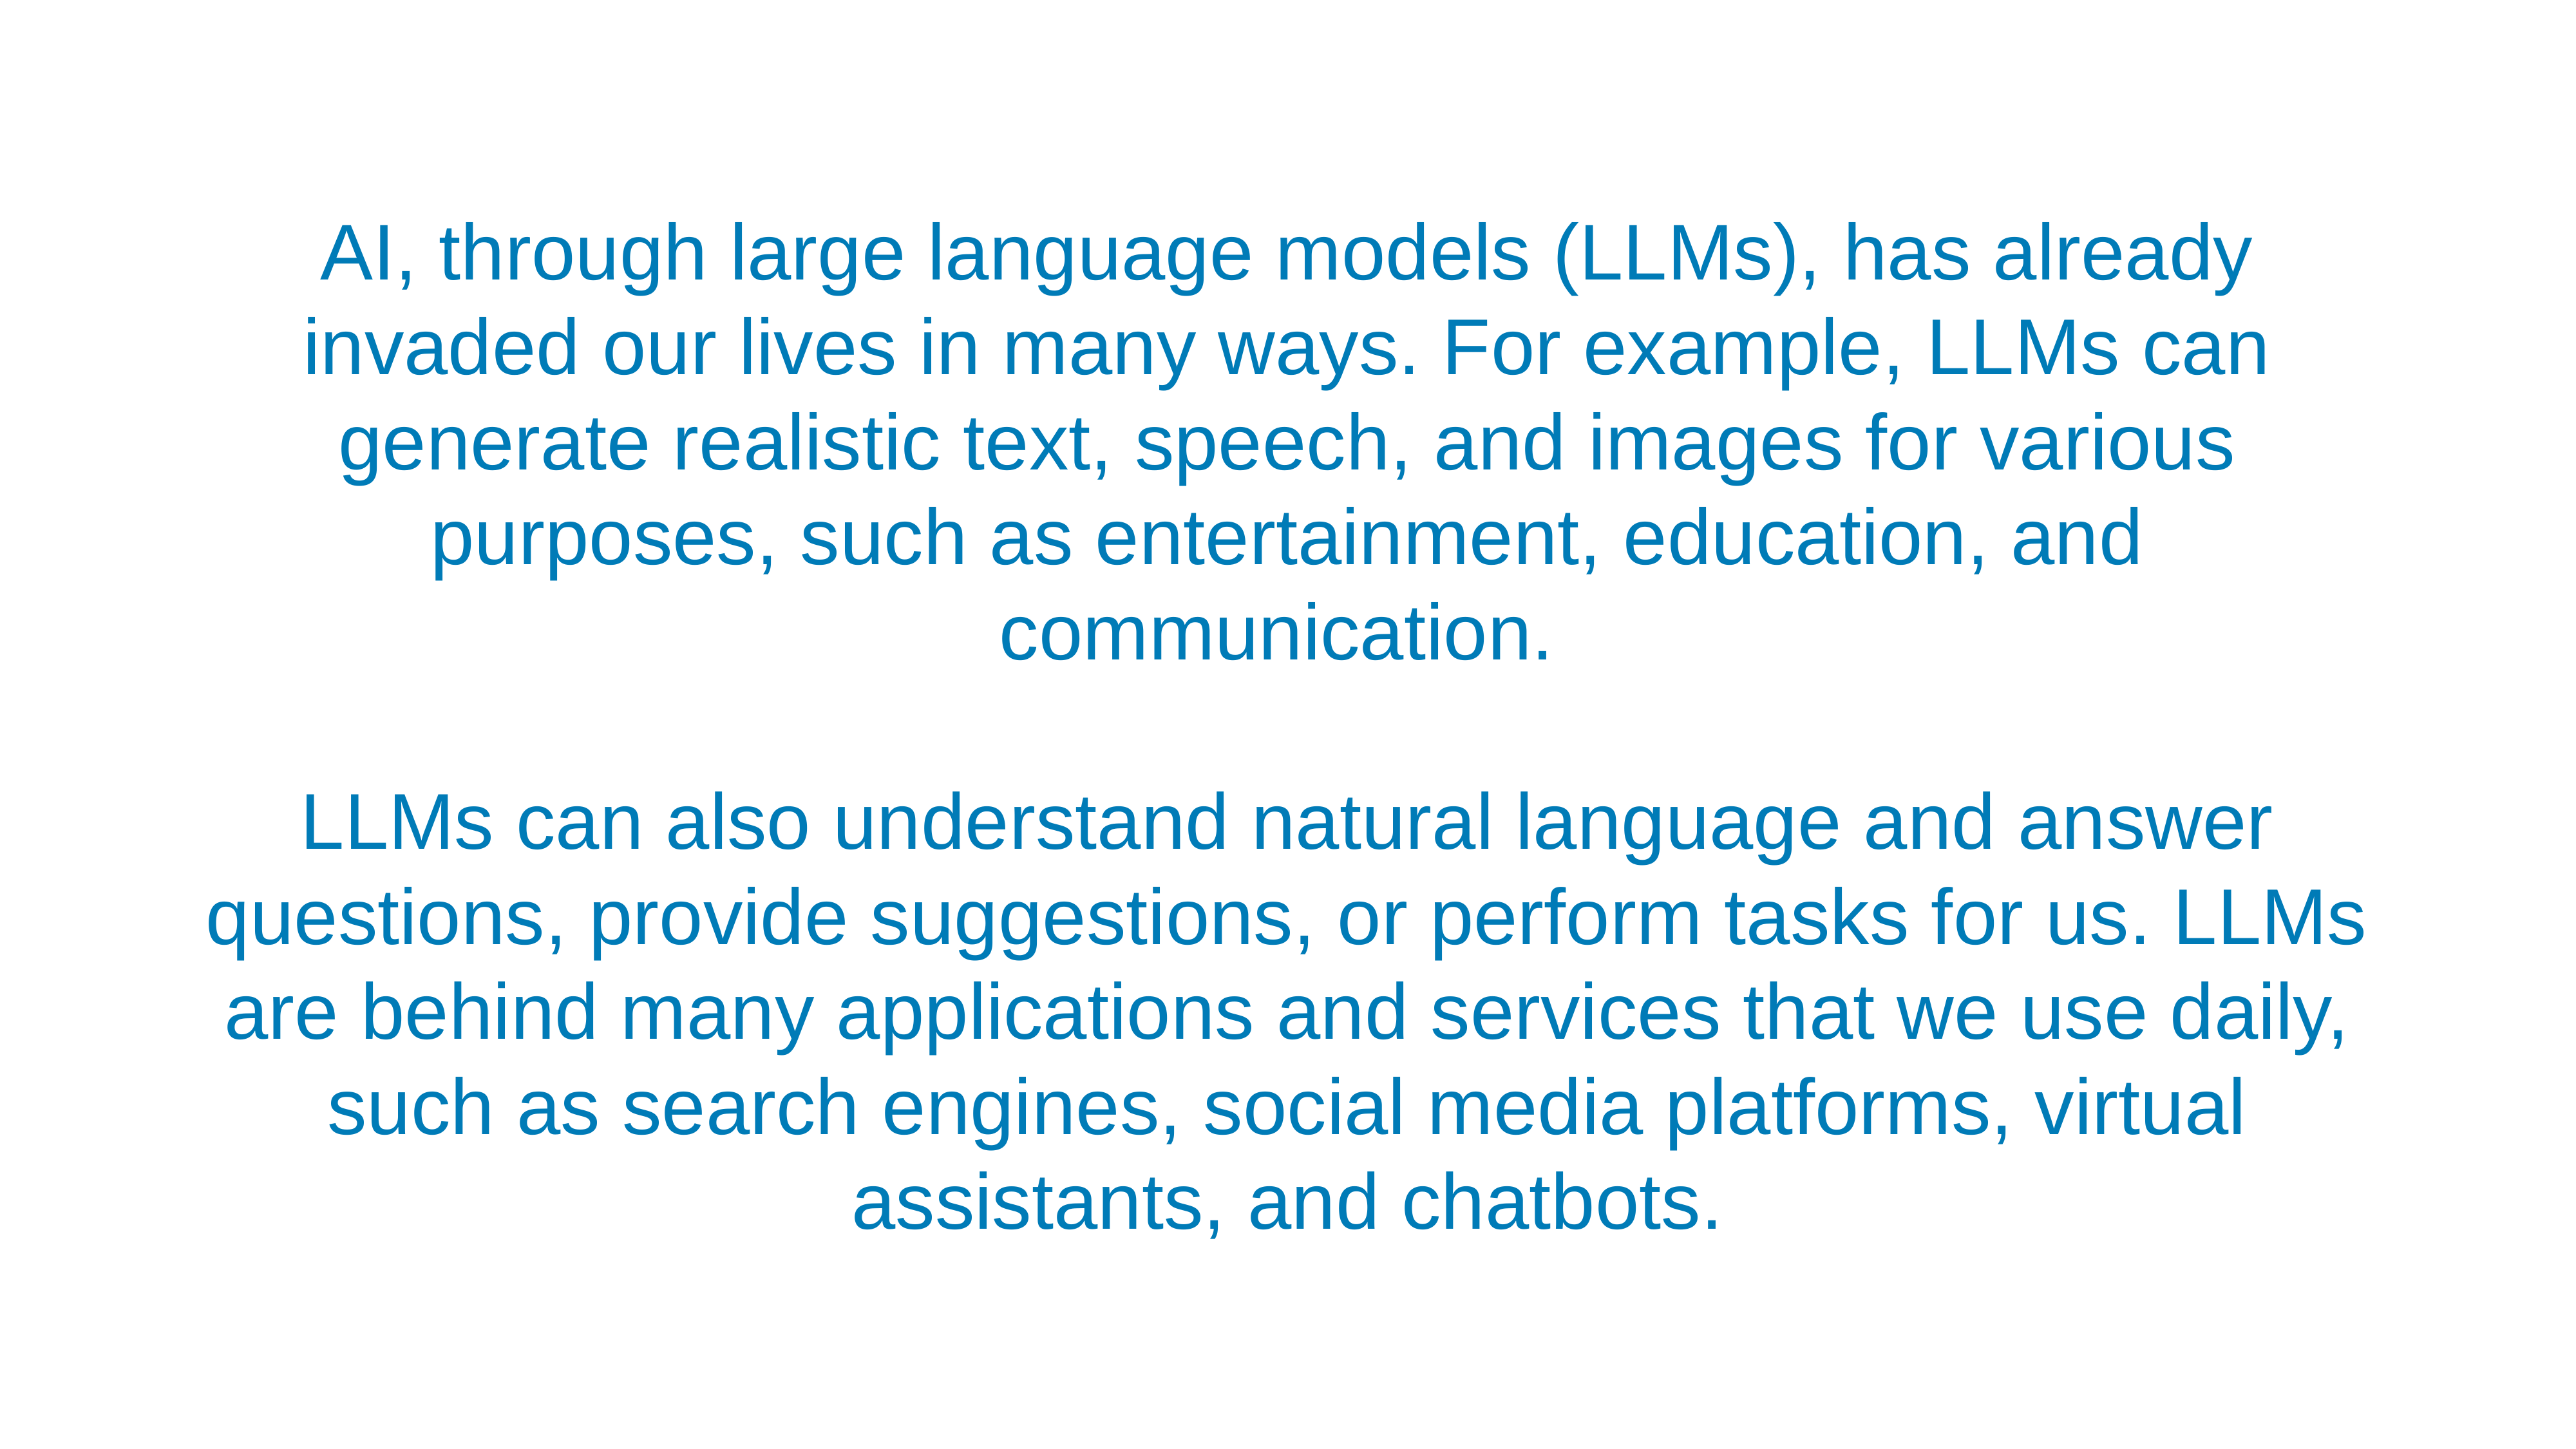

AI, through large language models (LLMs), has already invaded our lives in many ways. For example, LLMs can generate realistic text, speech, and images for various purposes, such as entertainment, education, and communication.

LLMs can also understand natural language and answer questions, provide suggestions, or perform tasks for us. LLMs are behind many applications and services that we use daily, such as search engines, social media platforms, virtual assistants, and chatbots.